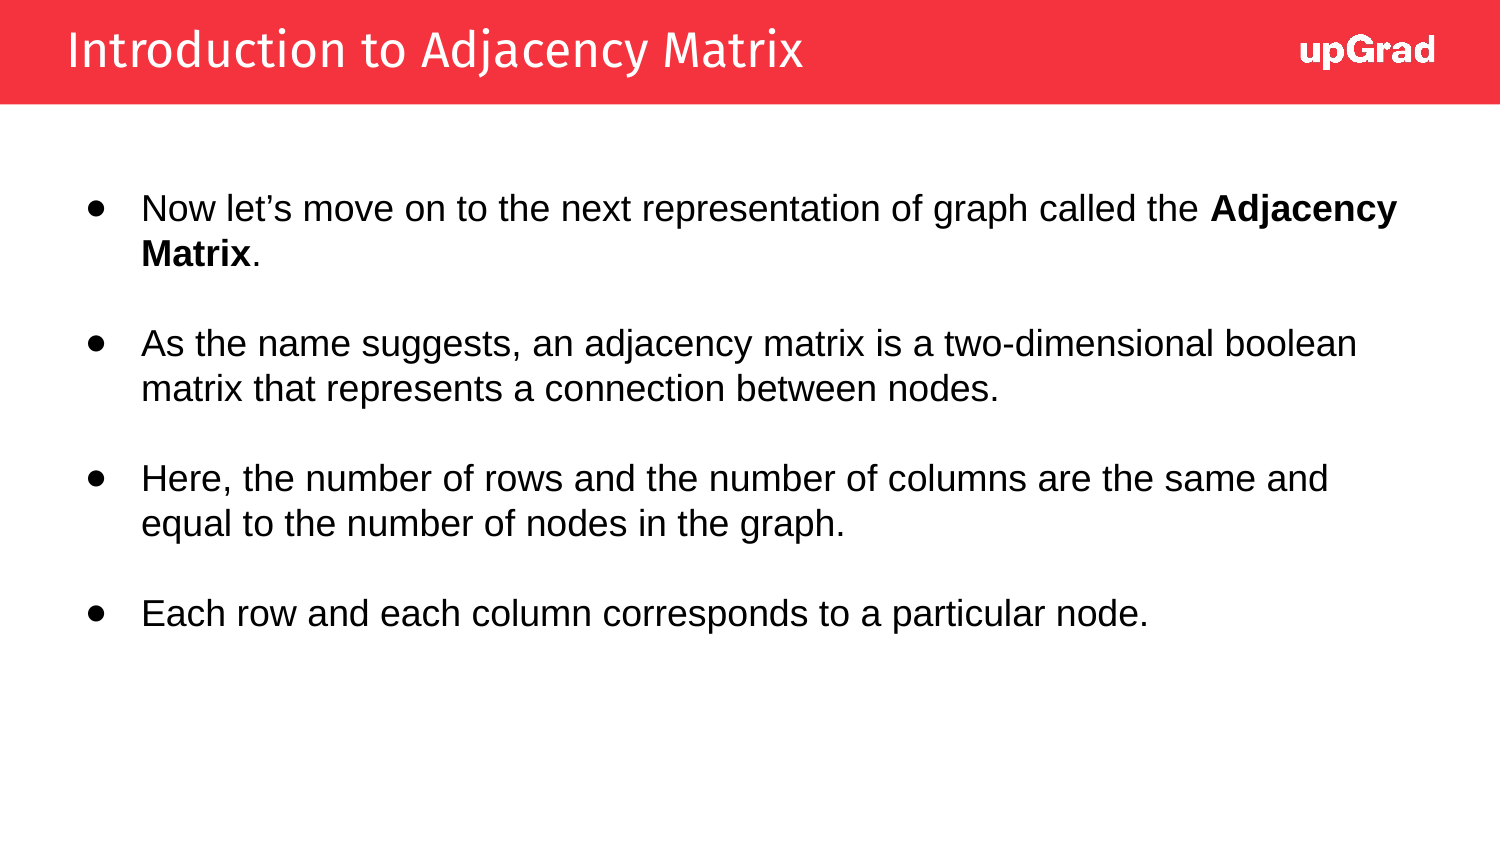

Introduction to Adjacency Matrix

Now let’s move on to the next representation of graph called the Adjacency Matrix.

As the name suggests, an adjacency matrix is a two-dimensional boolean matrix that represents a connection between nodes.

Here, the number of rows and the number of columns are the same and  equal to the number of nodes in the graph.

Each row and each column corresponds to a particular node.